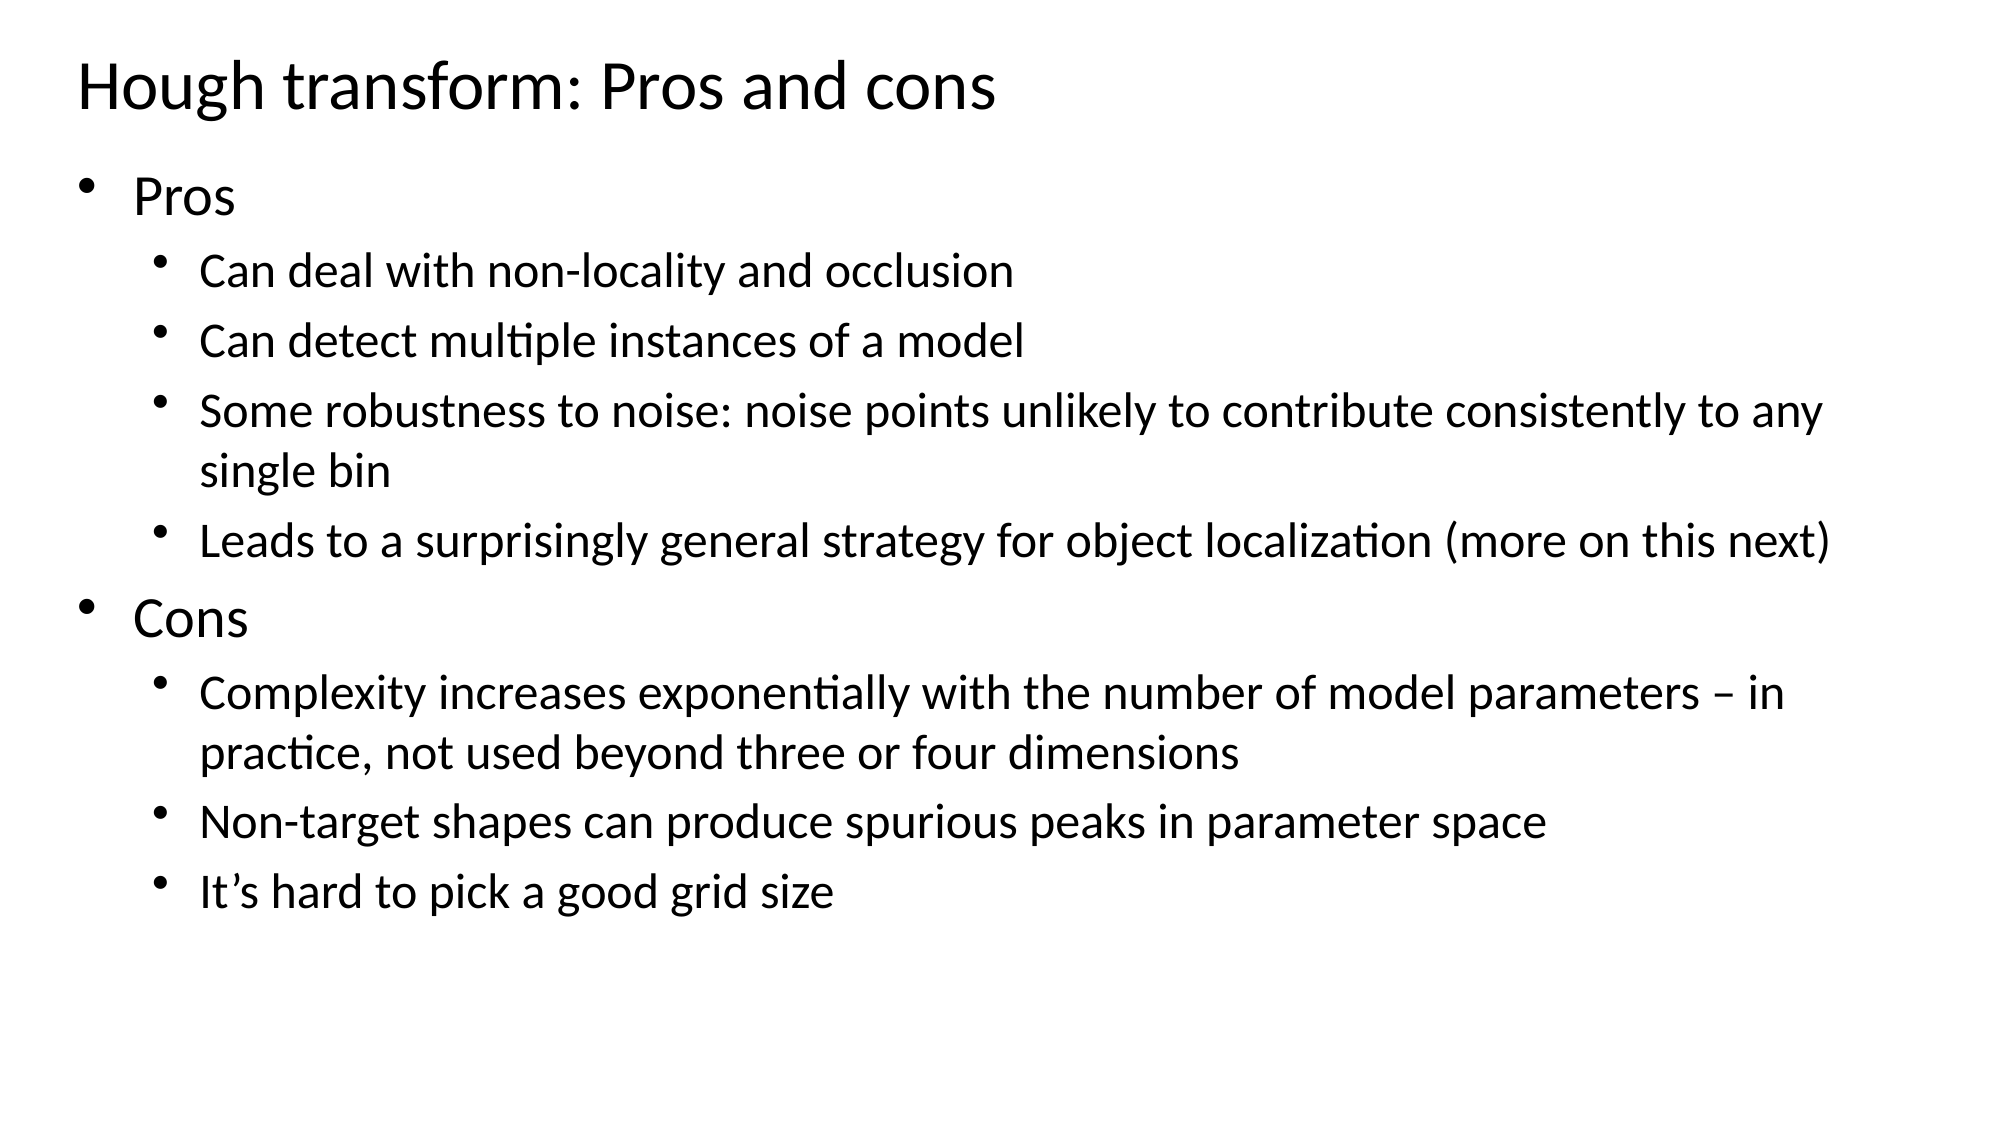

# Hough transform: Pros and cons
Pros
Can deal with non-locality and occlusion
Can detect multiple instances of a model
Some robustness to noise: noise points unlikely to contribute consistently to any single bin
Leads to a surprisingly general strategy for object localization (more on this next)
Cons
Complexity increases exponentially with the number of model parameters – in practice, not used beyond three or four dimensions
Non-target shapes can produce spurious peaks in parameter space
It’s hard to pick a good grid size